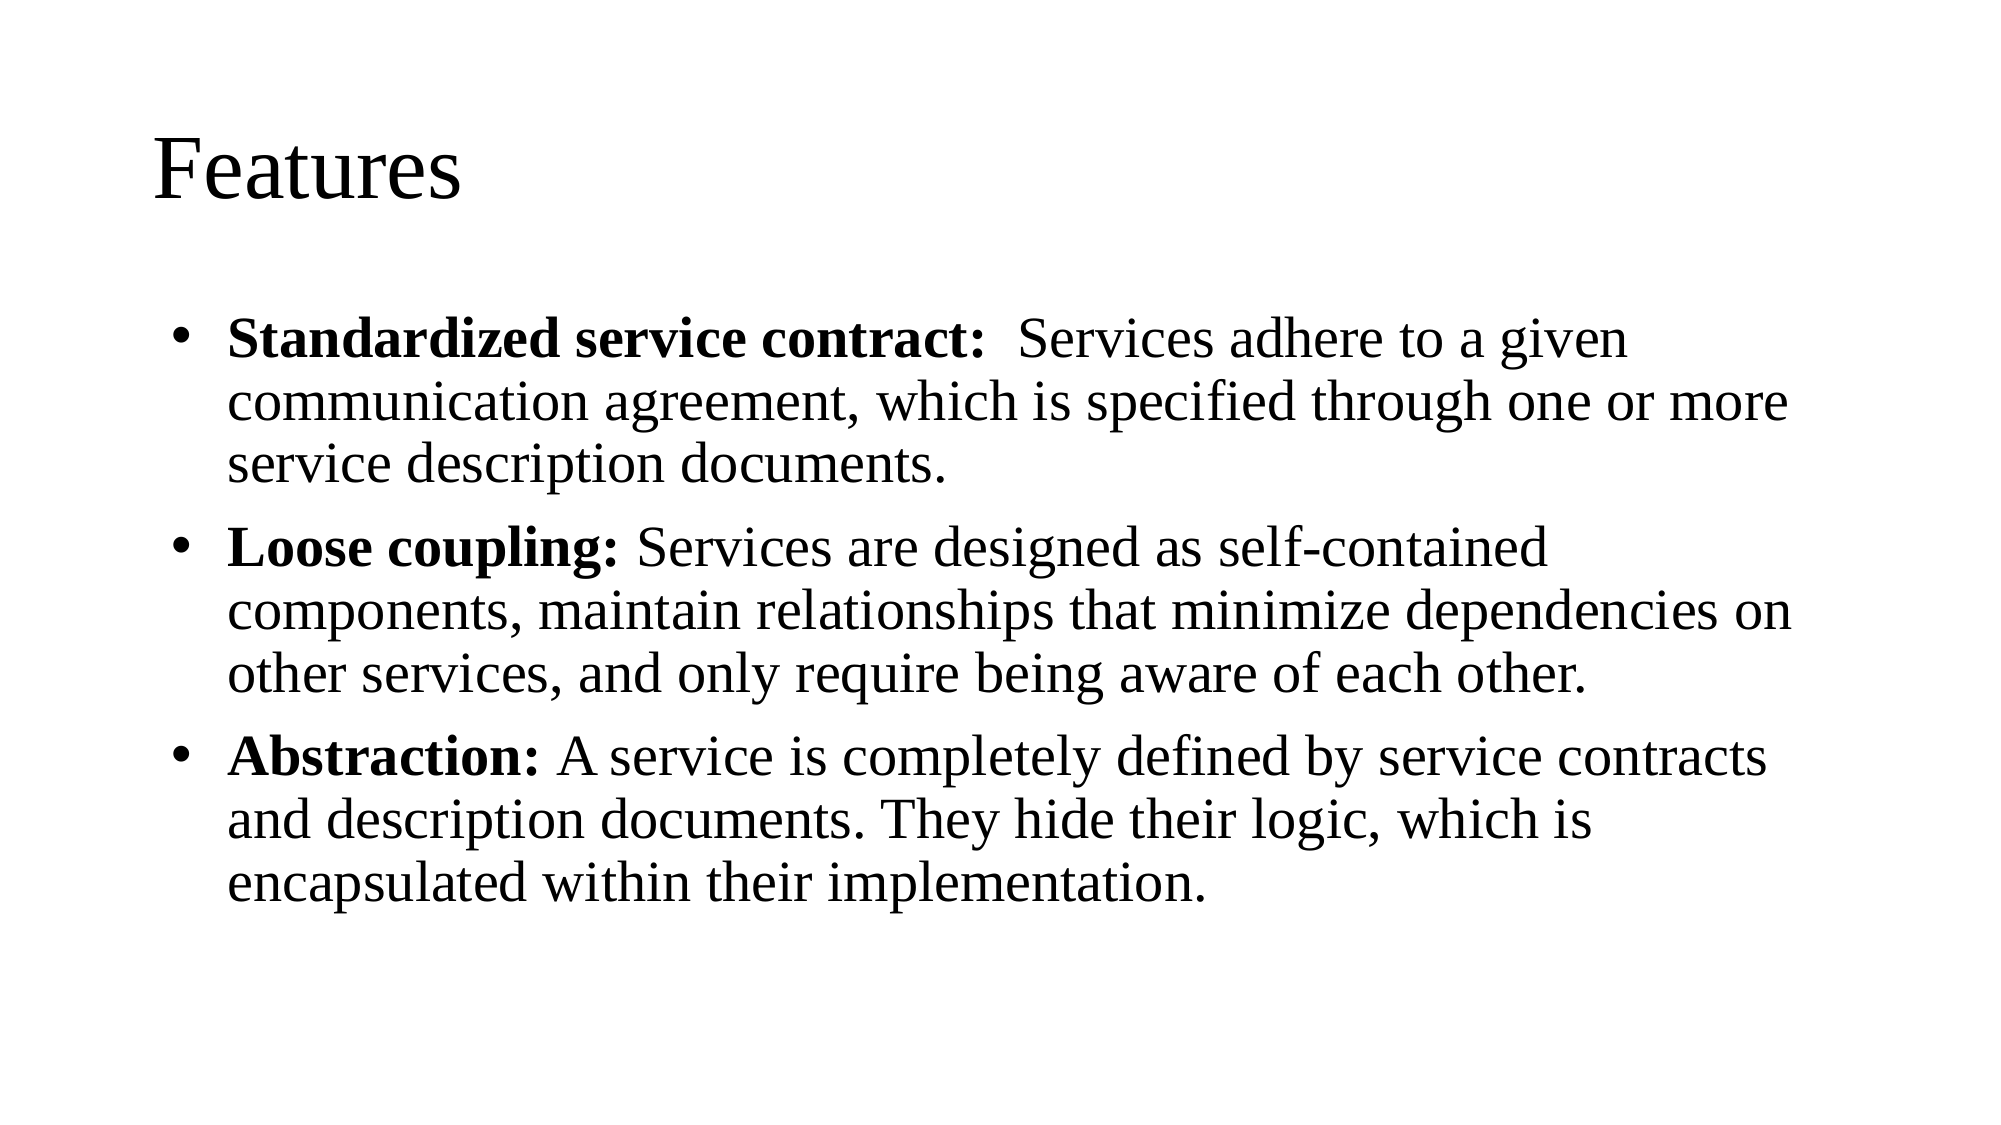

# Features
Standardized service contract:  Services adhere to a given communication agreement, which is specified through one or more service description documents.
Loose coupling: Services are designed as self-contained components, maintain relationships that minimize dependencies on other services, and only require being aware of each other.
Abstraction: A service is completely defined by service contracts and description documents. They hide their logic, which is encapsulated within their implementation.